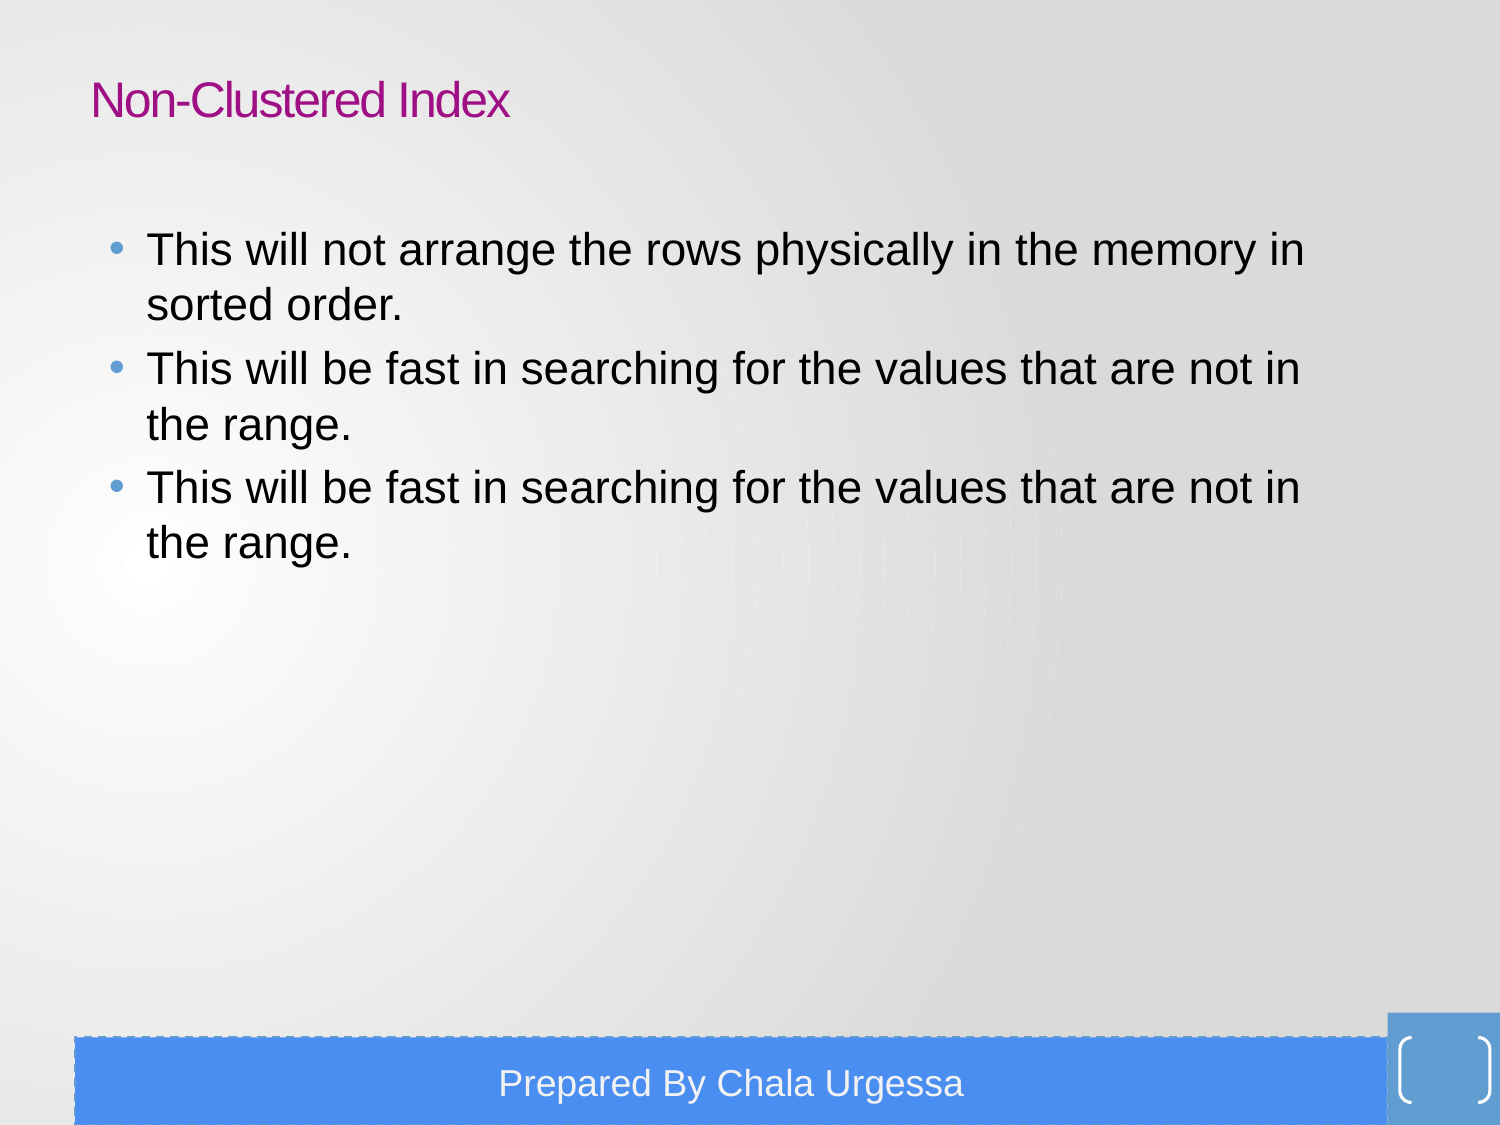

# Non-Clustered Index
This will not arrange the rows physically in the memory in sorted order.
This will be fast in searching for the values that are not in the range.
This will be fast in searching for the values that are not in the range.

43